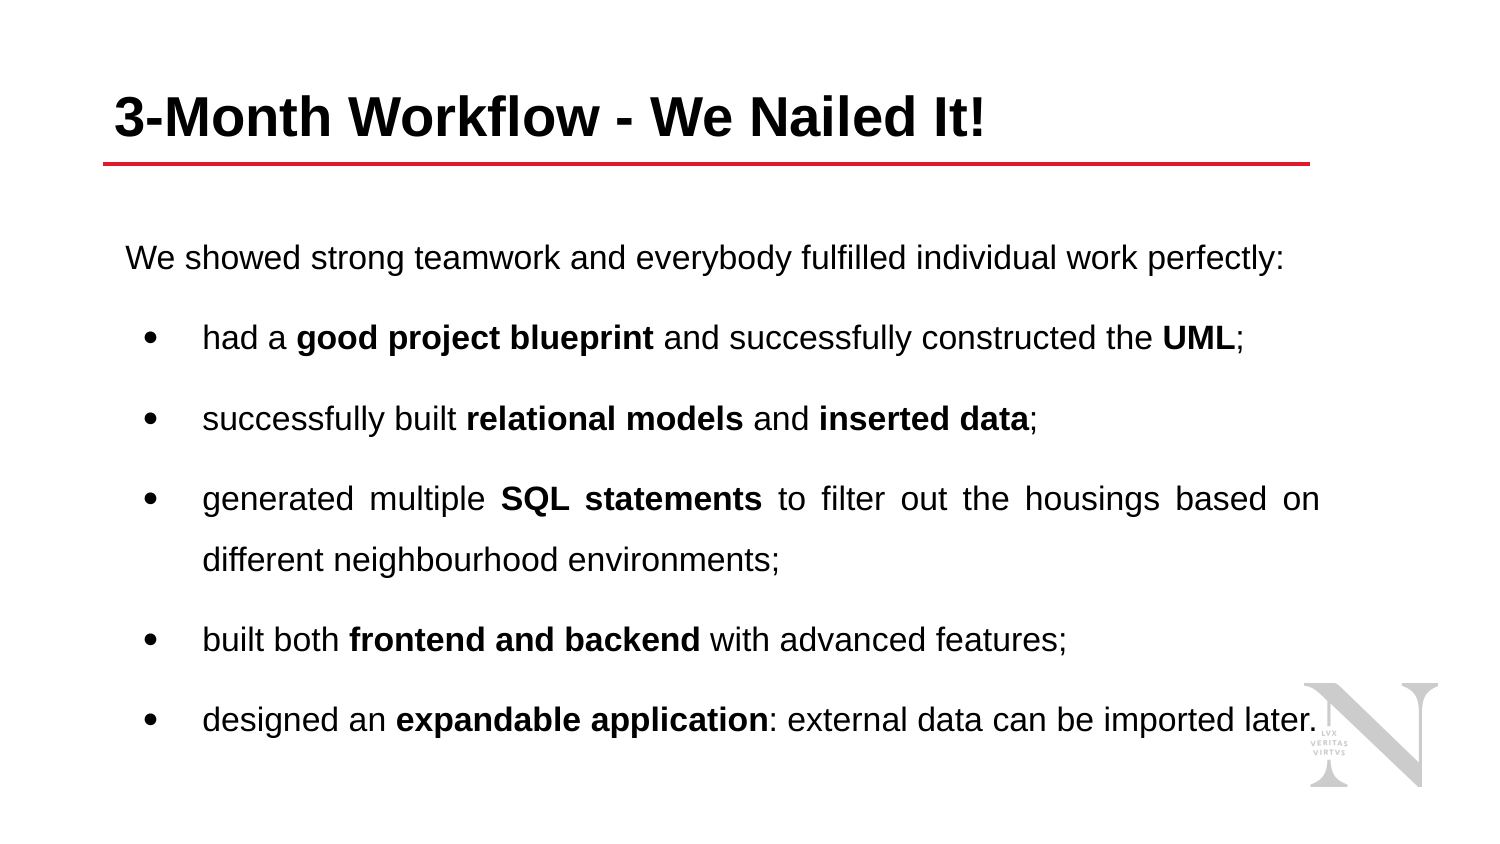

# 3-Month Workflow - We Nailed It!
We showed strong teamwork and everybody fulfilled individual work perfectly:
had a good project blueprint and successfully constructed the UML;
successfully built relational models and inserted data;
generated multiple SQL statements to filter out the housings based on different neighbourhood environments;
built both frontend and backend with advanced features;
designed an expandable application: external data can be imported later.